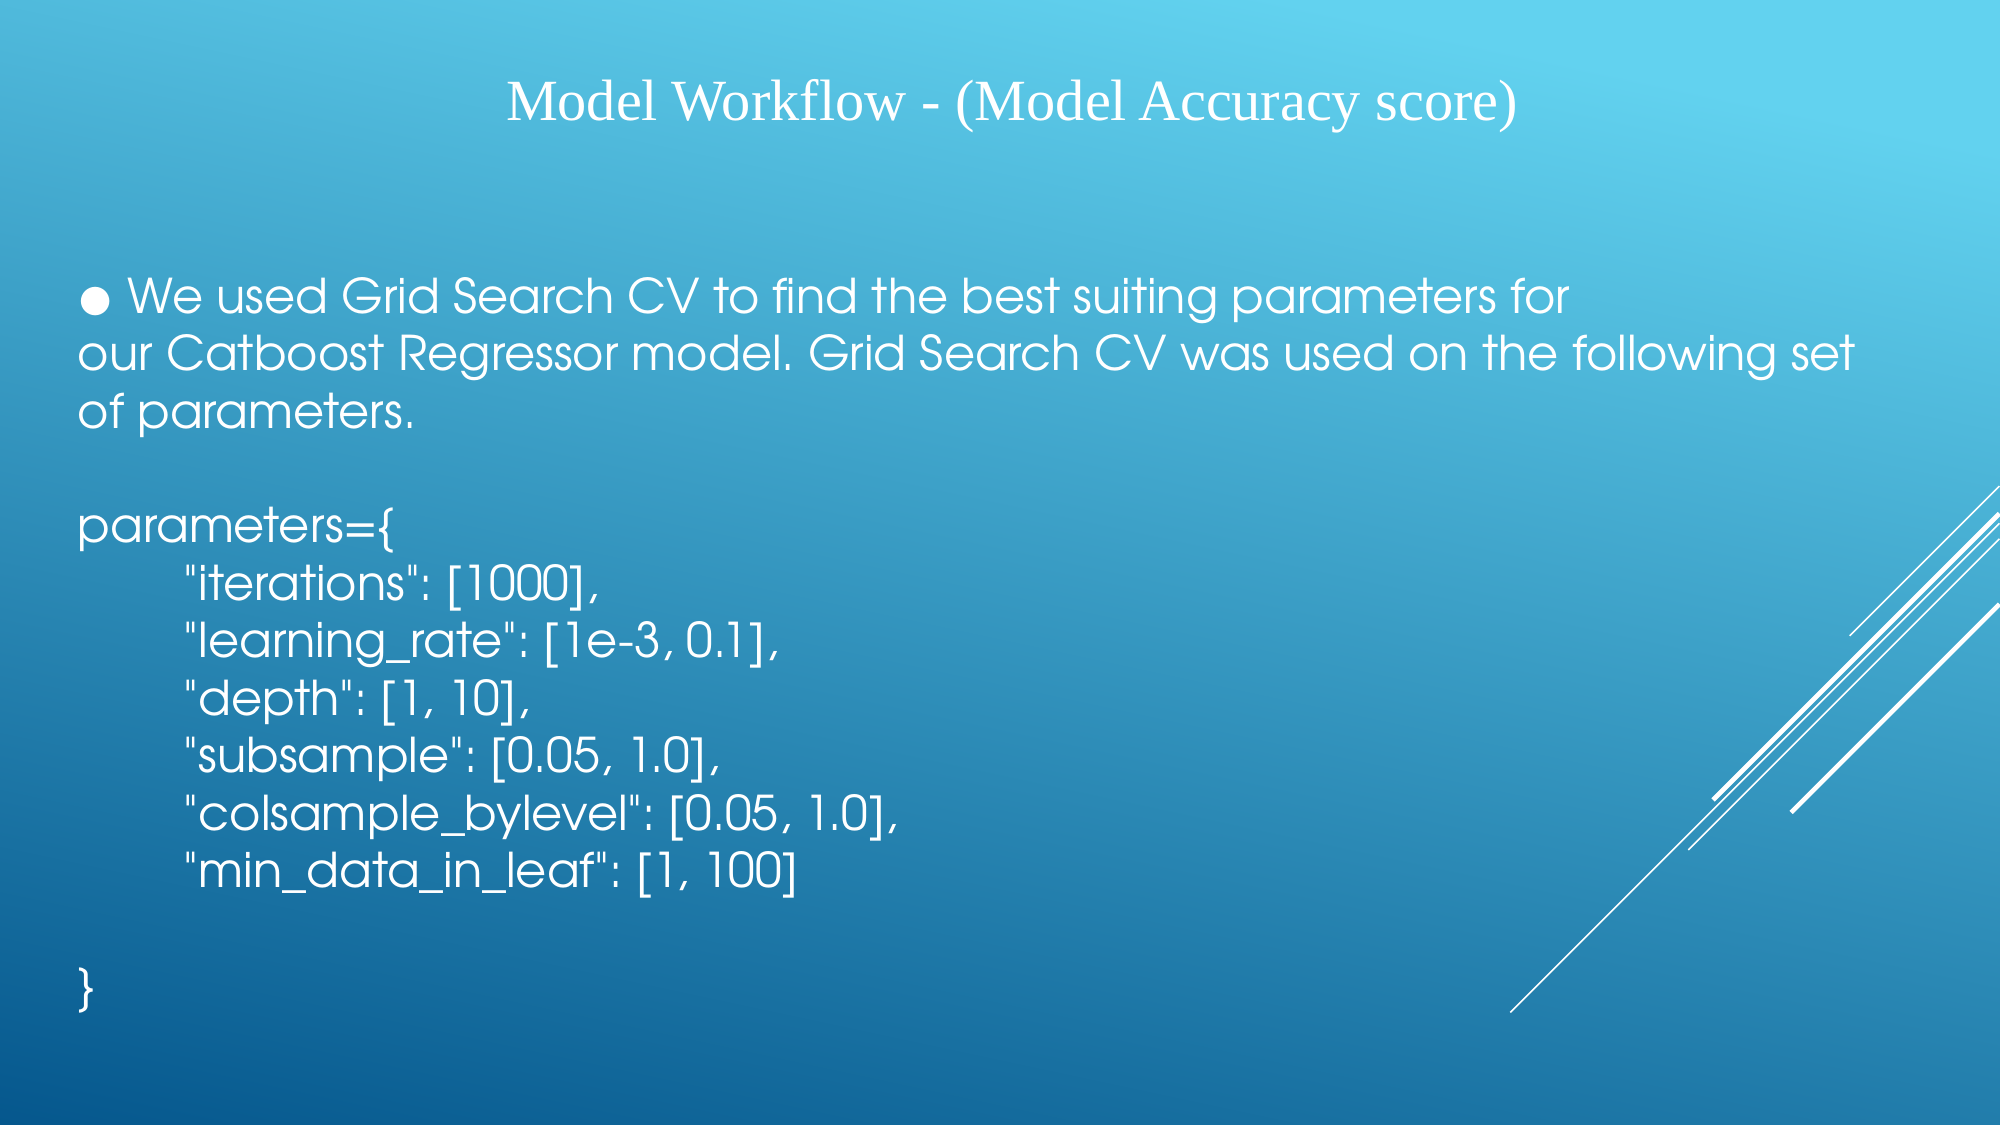

Model Workflow - (Model Accuracy score)

● We used Grid Search CV to find the best suiting parameters for
our Catboost Regressor model. Grid Search CV was used on the following set of parameters.

parameters={
        "iterations": [1000],
        "learning_rate": [1e-3, 0.1],
        "depth": [1, 10],
        "subsample": [0.05, 1.0],
        "colsample_bylevel": [0.05, 1.0],
        "min_data_in_leaf": [1, 100]

}